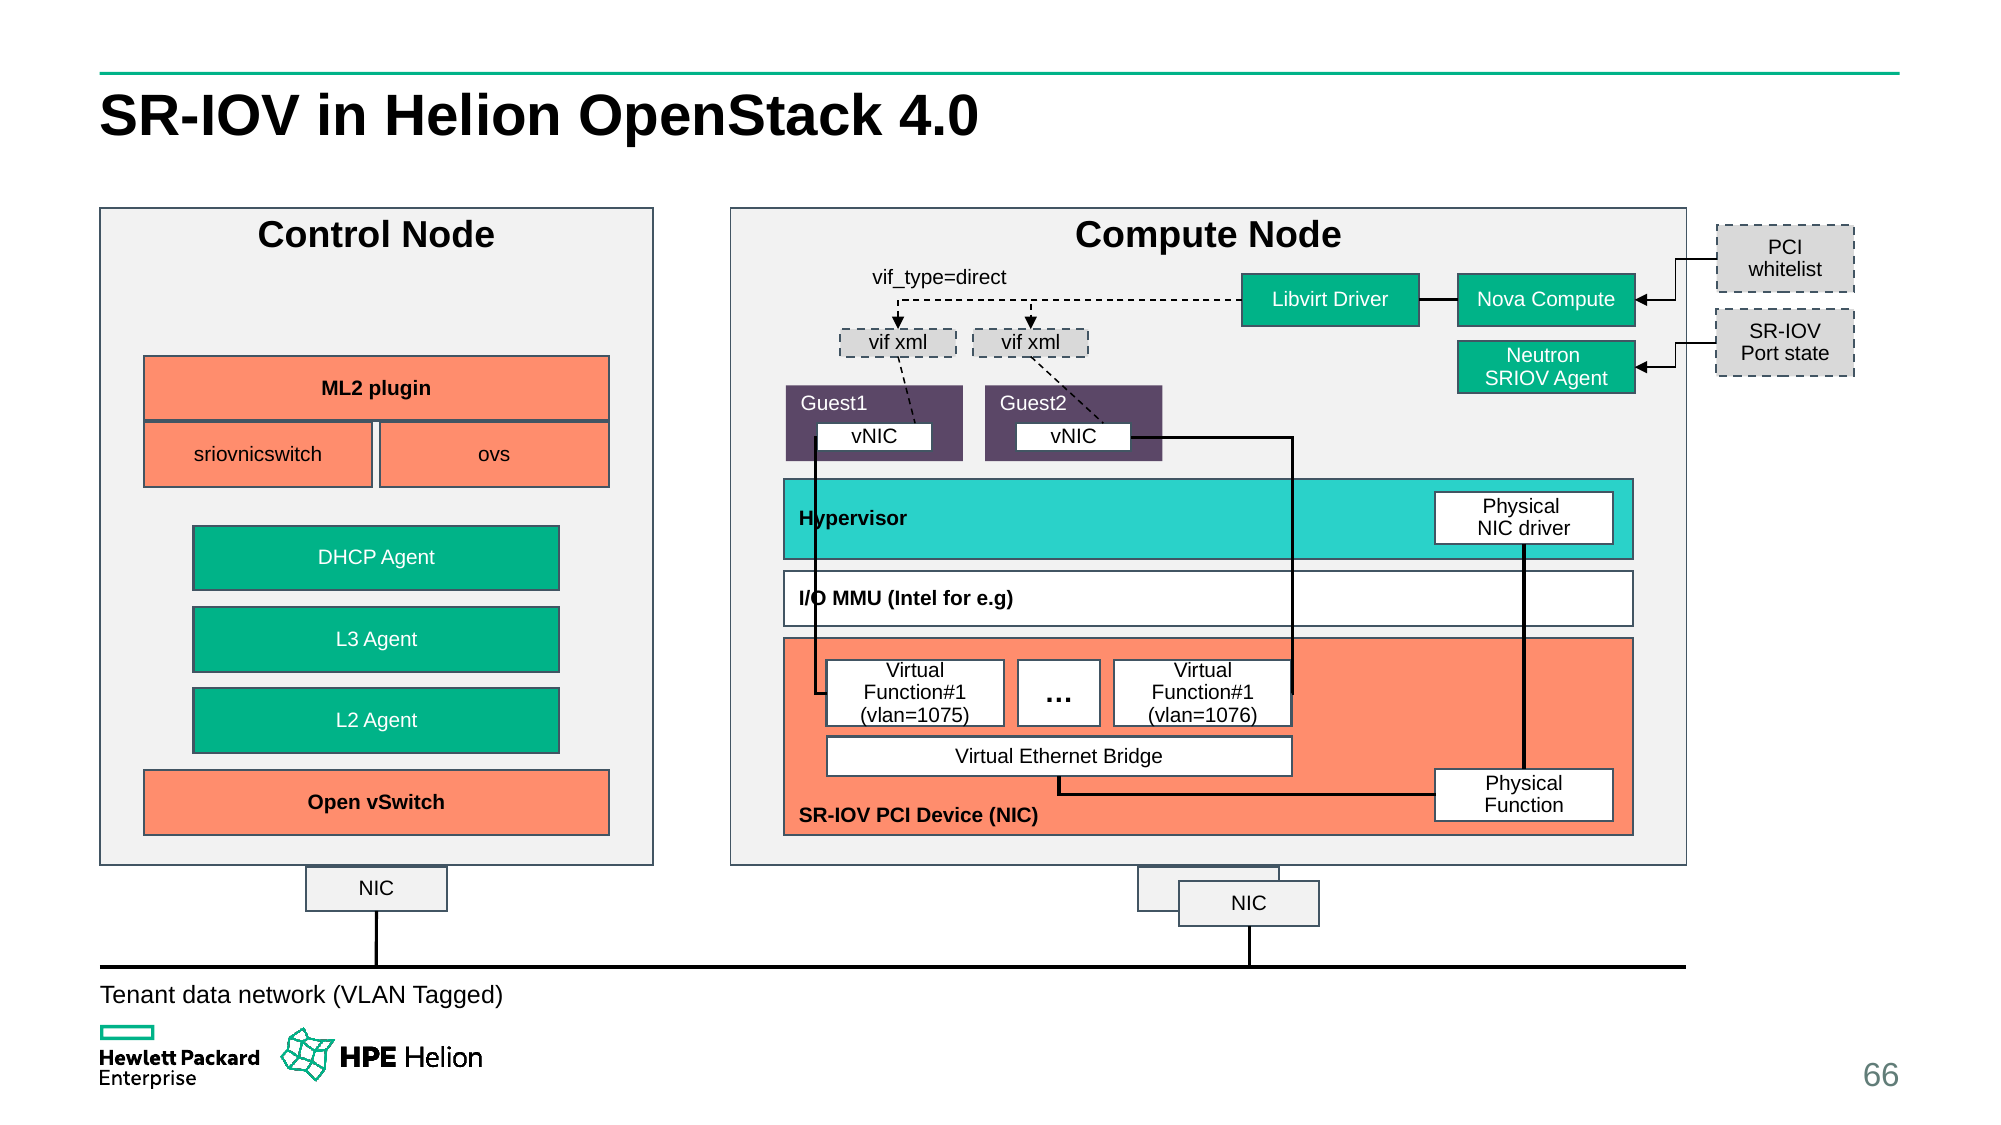

# SR-IOV in Helion OpenStack 4.0
Control Node
Compute Node
PCI whitelist
vif_type=direct
Libvirt Driver
Nova Compute
SR-IOV Port state
vif xml
vif xml
Neutron
SRIOV Agent
ML2 plugin
Guest1
Guest2
sriovnicswitch
ovs
vNIC
vNIC
Hypervisor
Physical
NIC driver
DHCP Agent
I/O MMU (Intel for e.g)
L3 Agent
SR-IOV PCI Device (NIC)
Virtual Function#1
(vlan=1075)
…
Virtual Function#1
(vlan=1076)
L2 Agent
Virtual Ethernet Bridge
Physical Function
Open vSwitch
NIC
NIC
NIC
Tenant data network (VLAN Tagged)
66